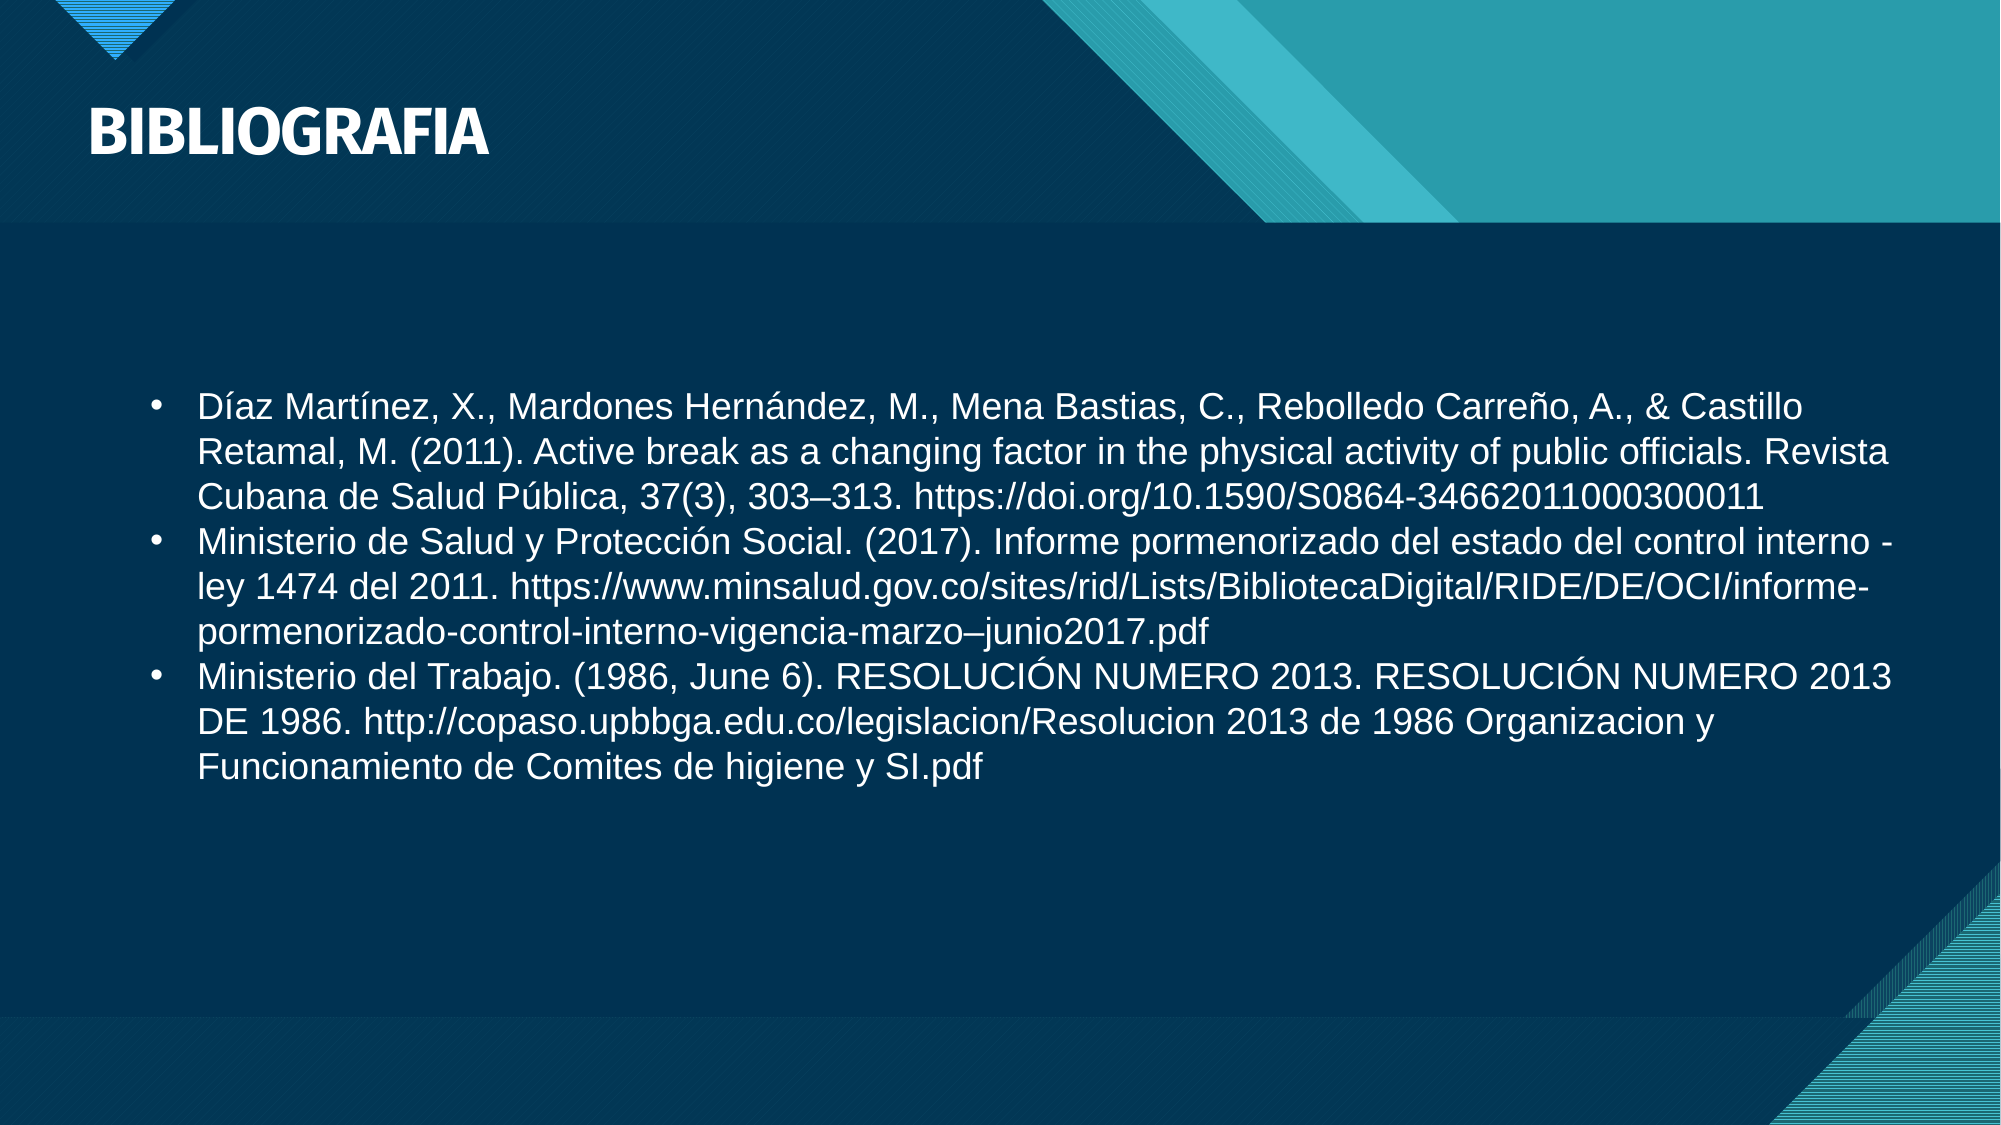

# BIBLIOGRAFIA
Díaz Martínez, X., Mardones Hernández, M., Mena Bastias, C., Rebolledo Carreño, A., & Castillo Retamal, M. (2011). Active break as a changing factor in the physical activity of public officials. Revista Cubana de Salud Pública, 37(3), 303–313. https://doi.org/10.1590/S0864-34662011000300011
Ministerio de Salud y Protección Social. (2017). Informe pormenorizado del estado del control interno - ley 1474 del 2011. https://www.minsalud.gov.co/sites/rid/Lists/BibliotecaDigital/RIDE/DE/OCI/informe-pormenorizado-control-interno-vigencia-marzo–junio2017.pdf
Ministerio del Trabajo. (1986, June 6). RESOLUCIÓN NUMERO 2013. RESOLUCIÓN NUMERO 2013 DE 1986. http://copaso.upbbga.edu.co/legislacion/Resolucion 2013 de 1986 Organizacion y Funcionamiento de Comites de higiene y SI.pdf